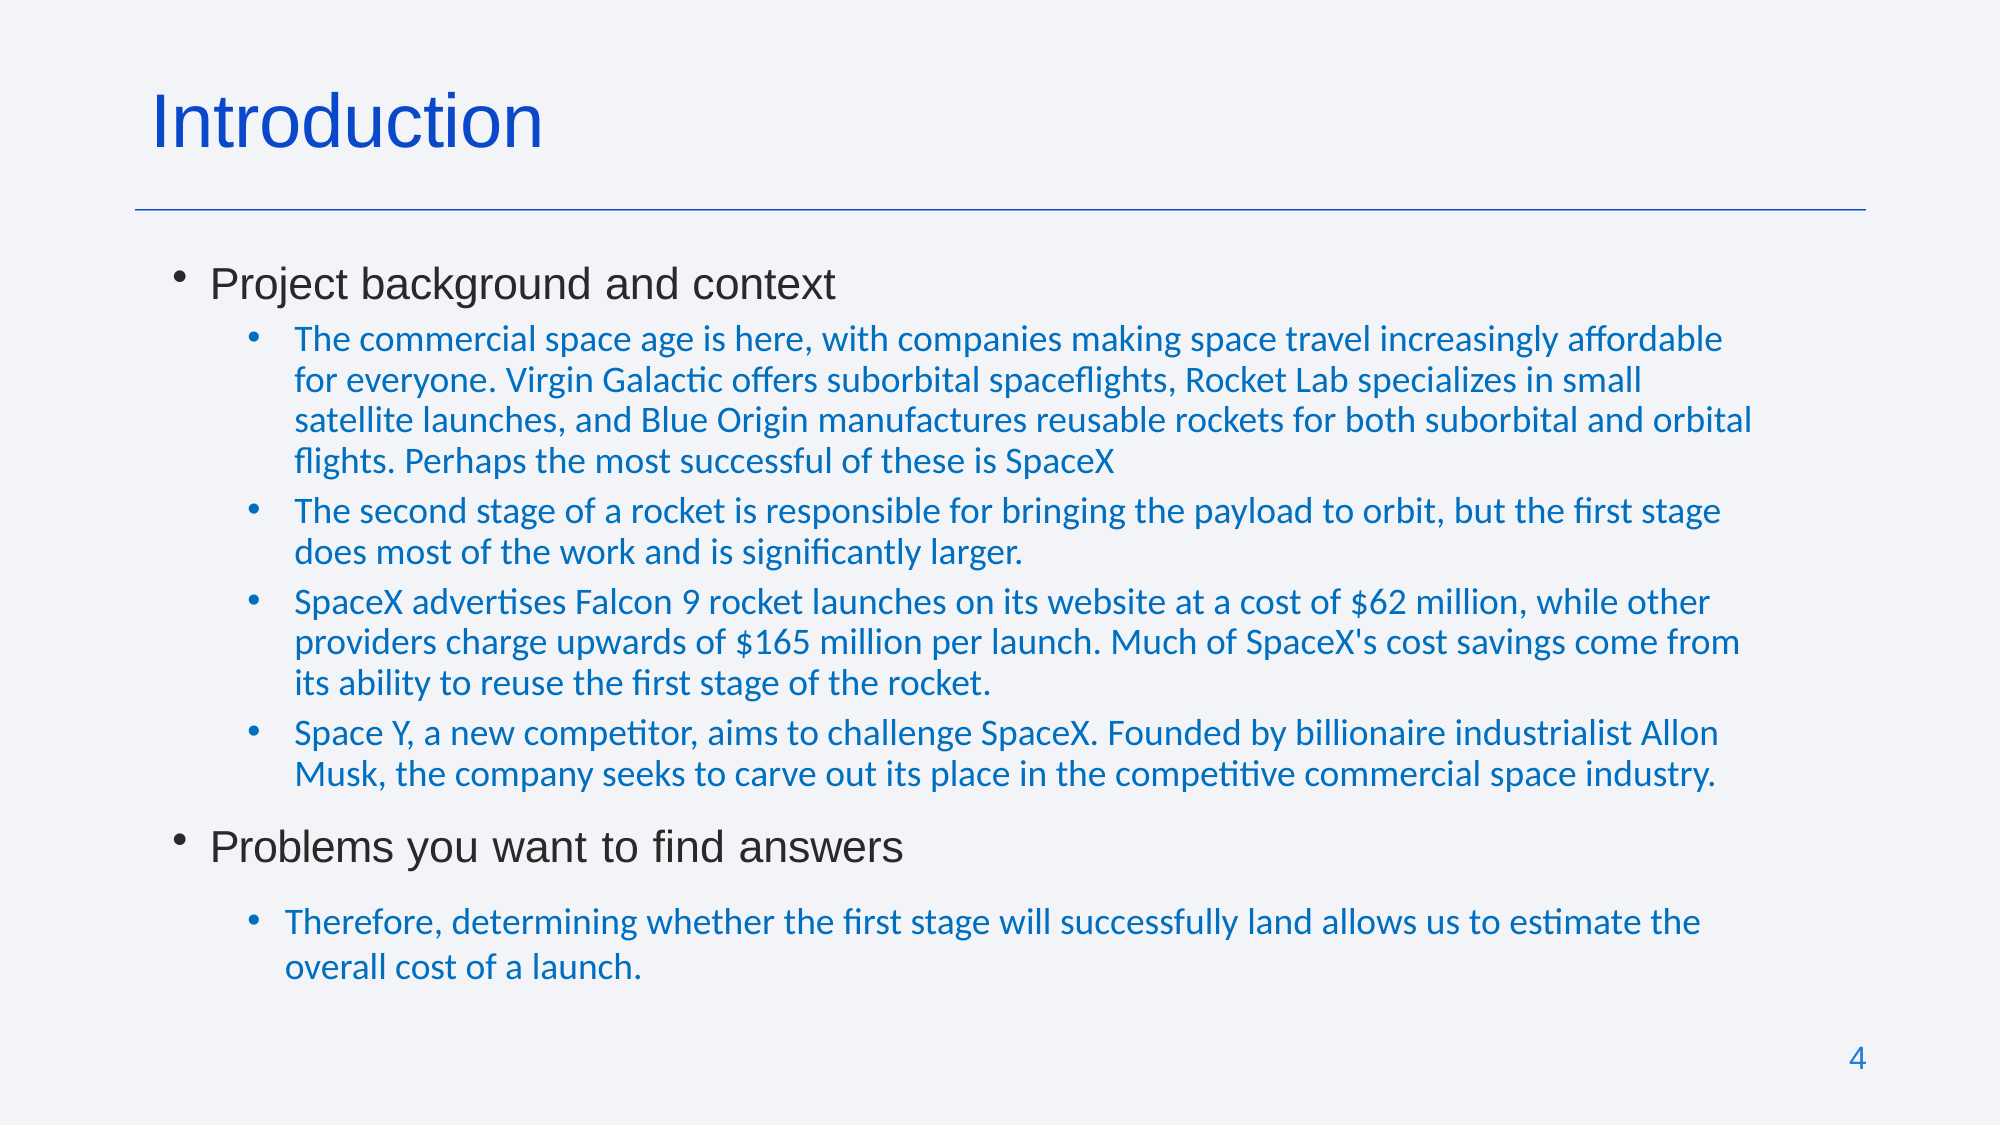

# Introduction
Project background and context
The commercial space age is here, with companies making space travel increasingly affordable for everyone. Virgin Galactic offers suborbital spaceflights, Rocket Lab specializes in small satellite launches, and Blue Origin manufactures reusable rockets for both suborbital and orbital flights. Perhaps the most successful of these is SpaceX
The second stage of a rocket is responsible for bringing the payload to orbit, but the first stage does most of the work and is significantly larger.
SpaceX advertises Falcon 9 rocket launches on its website at a cost of $62 million, while other providers charge upwards of $165 million per launch. Much of SpaceX's cost savings come from its ability to reuse the first stage of the rocket.
Space Y, a new competitor, aims to challenge SpaceX. Founded by billionaire industrialist Allon Musk, the company seeks to carve out its place in the competitive commercial space industry.
Problems you want to find answers
Therefore, determining whether the first stage will successfully land allows us to estimate the overall cost of a launch.

4